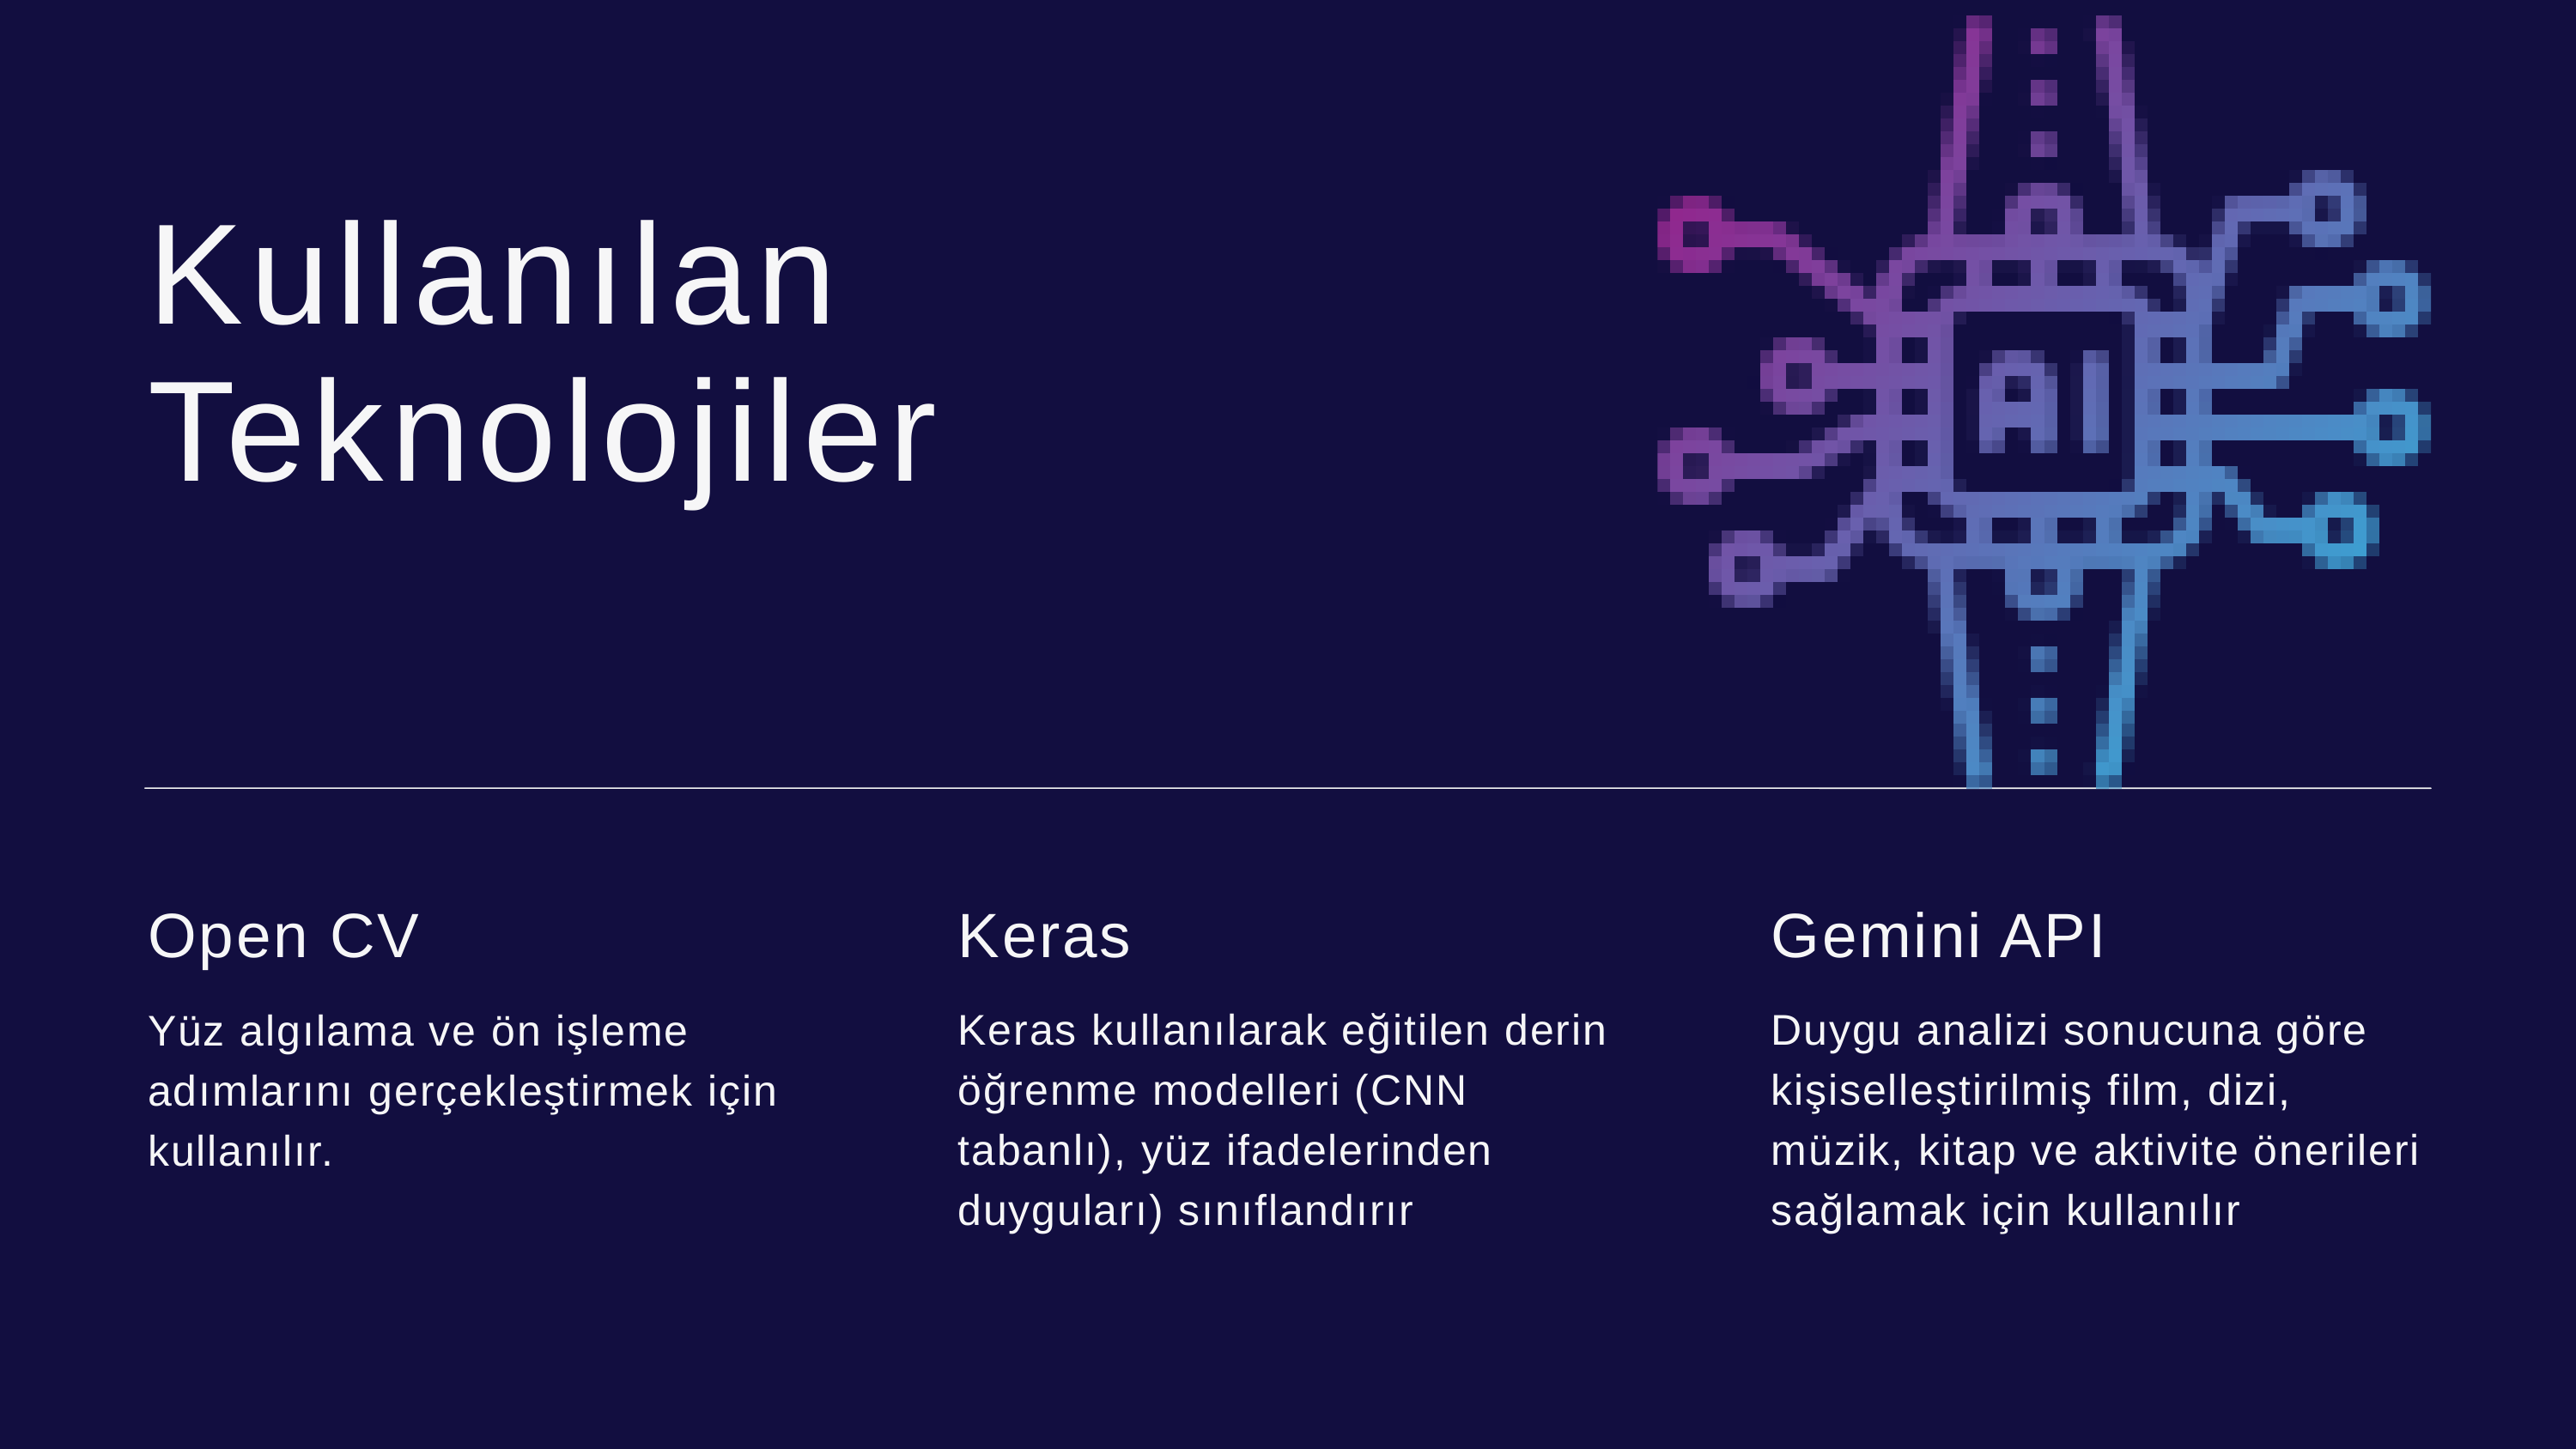

Kullanılan Teknolojiler

Keras
Keras kullanılarak eğitilen derin öğrenme modelleri (CNN tabanlı), yüz ifadelerinden duyguları) sınıflandırır
Gemini API
Duygu analizi sonucuna göre kişiselleştirilmiş film, dizi, müzik, kitap ve aktivite önerileri sağlamak için kullanılır
Open CV
Yüz algılama ve ön işleme adımlarını gerçekleştirmek için kullanılır.